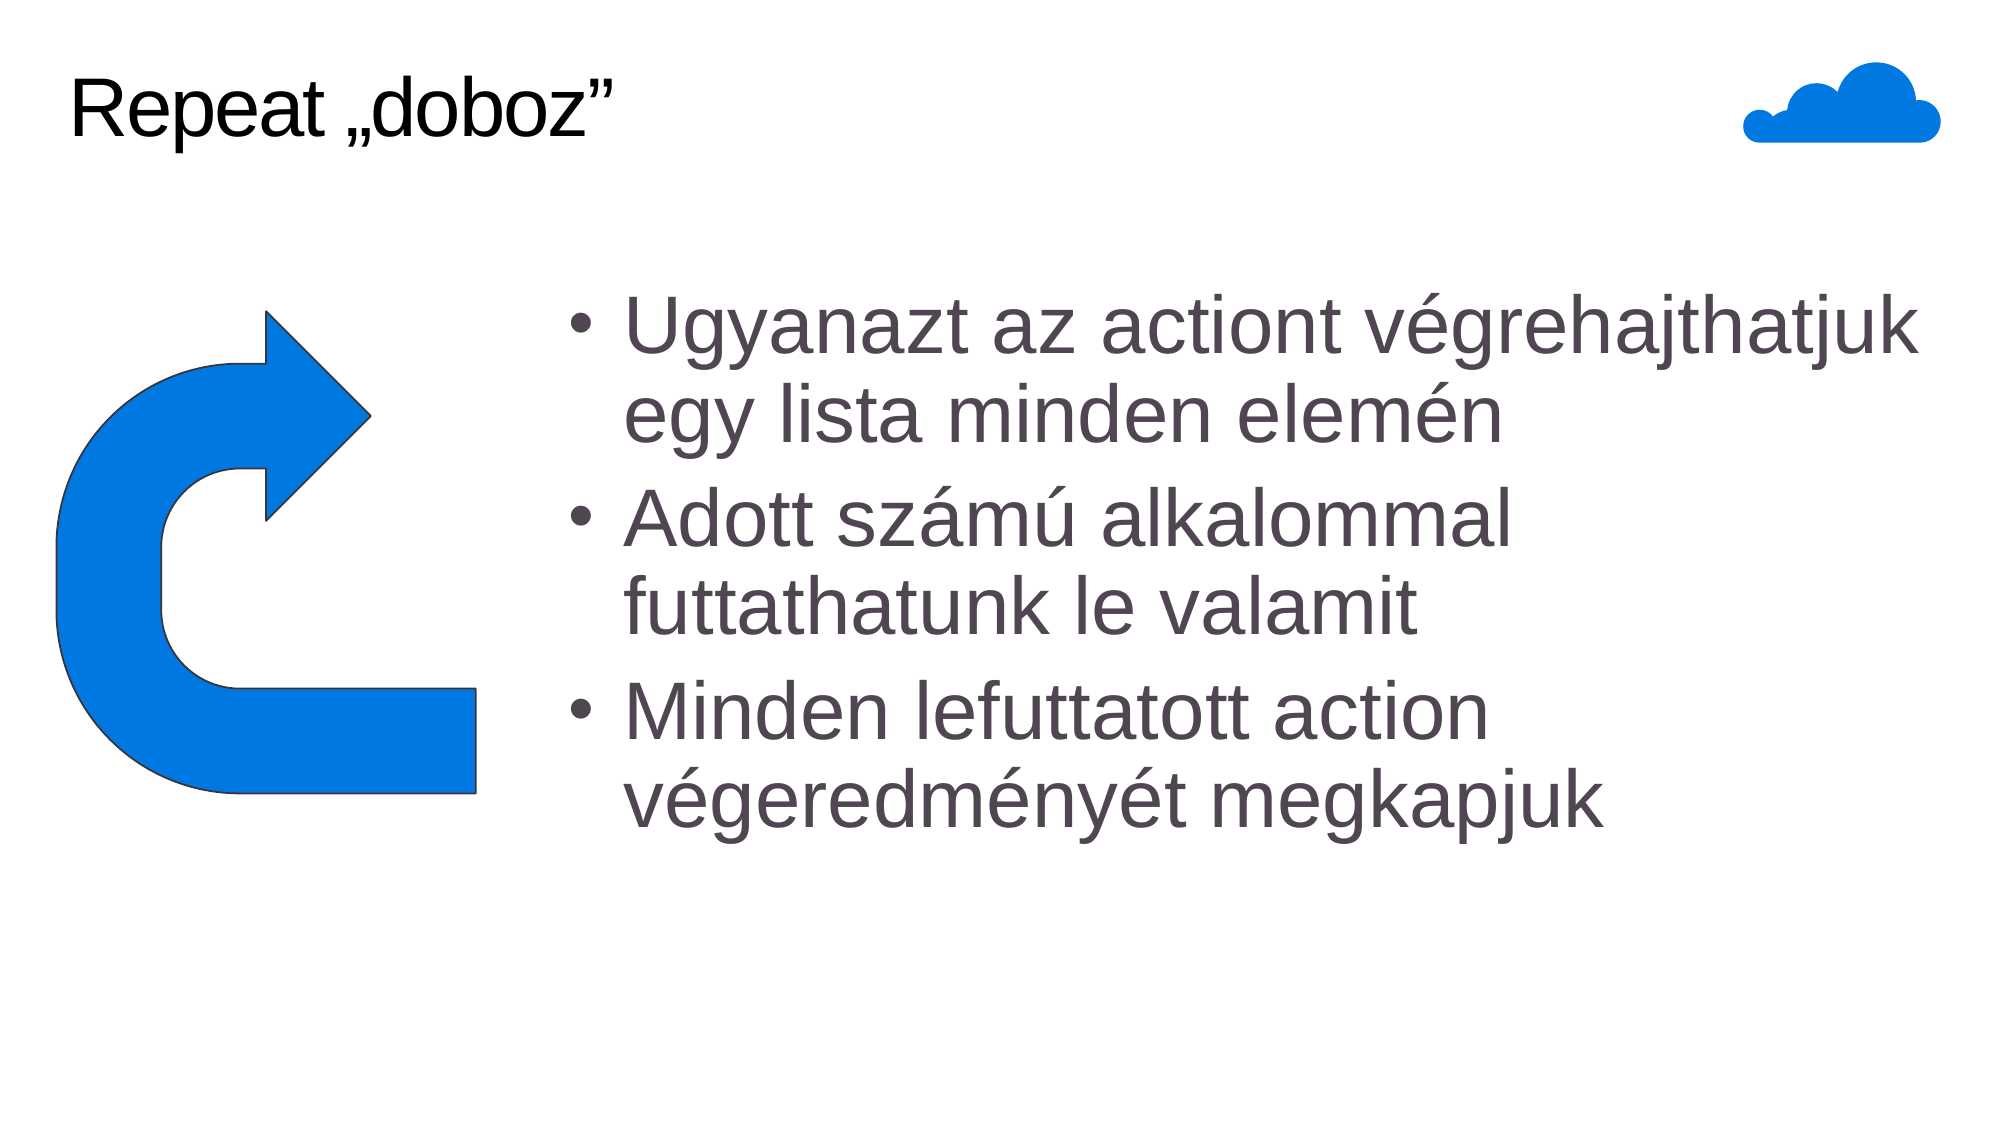

# Repeat „doboz”

Ugyanazt az actiont végrehajthatjuk egy lista minden elemén
Adott számú alkalommal futtathatunk le valamit
Minden lefuttatott action végeredményét megkapjuk